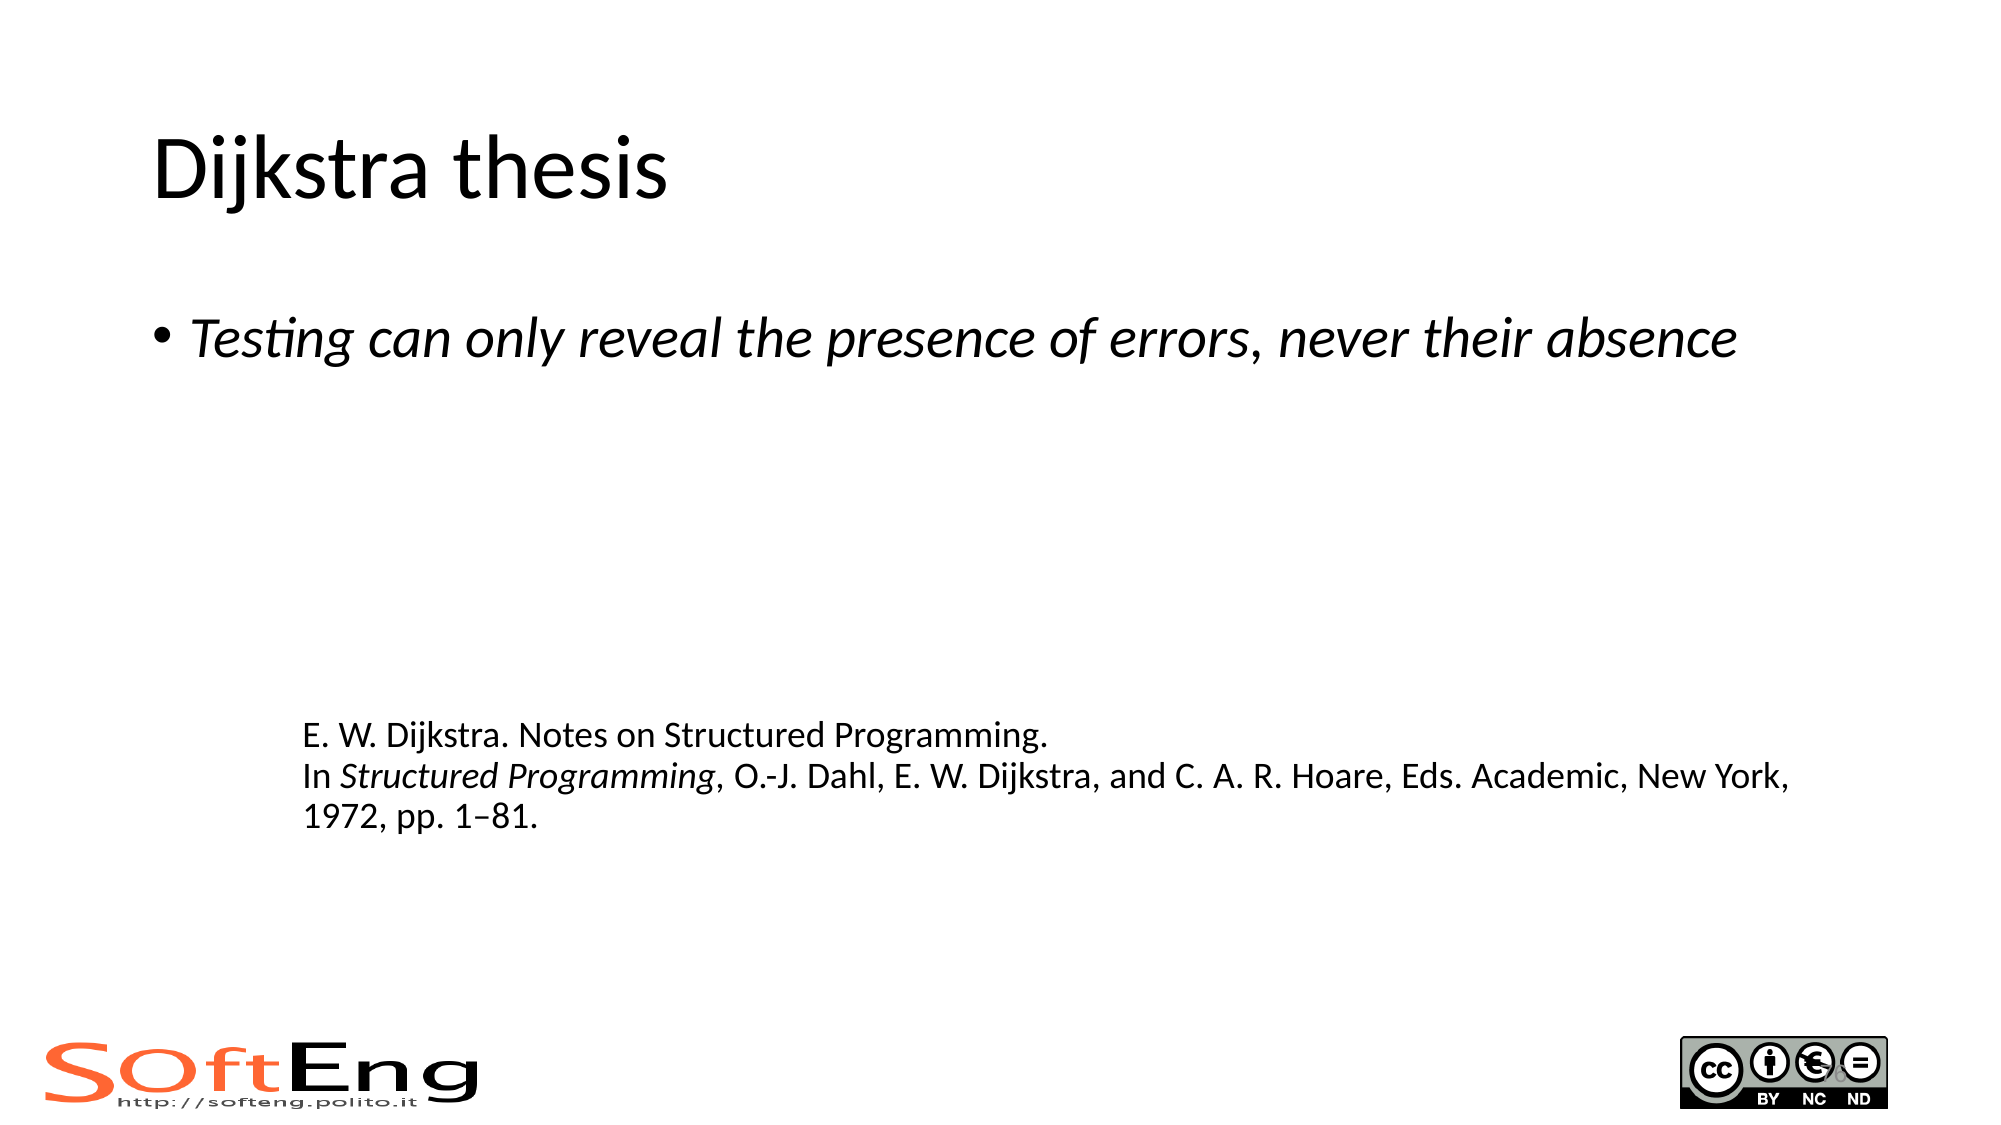

# Dijkstra thesis
Testing can only reveal the presence of errors, never their absence

E. W. Dijkstra. Notes on Structured Programming.
In Structured Programming, O.-J. Dahl, E. W. Dijkstra, and C. A. R. Hoare, Eds. Academic, New York, 1972, pp. 1–81.

76